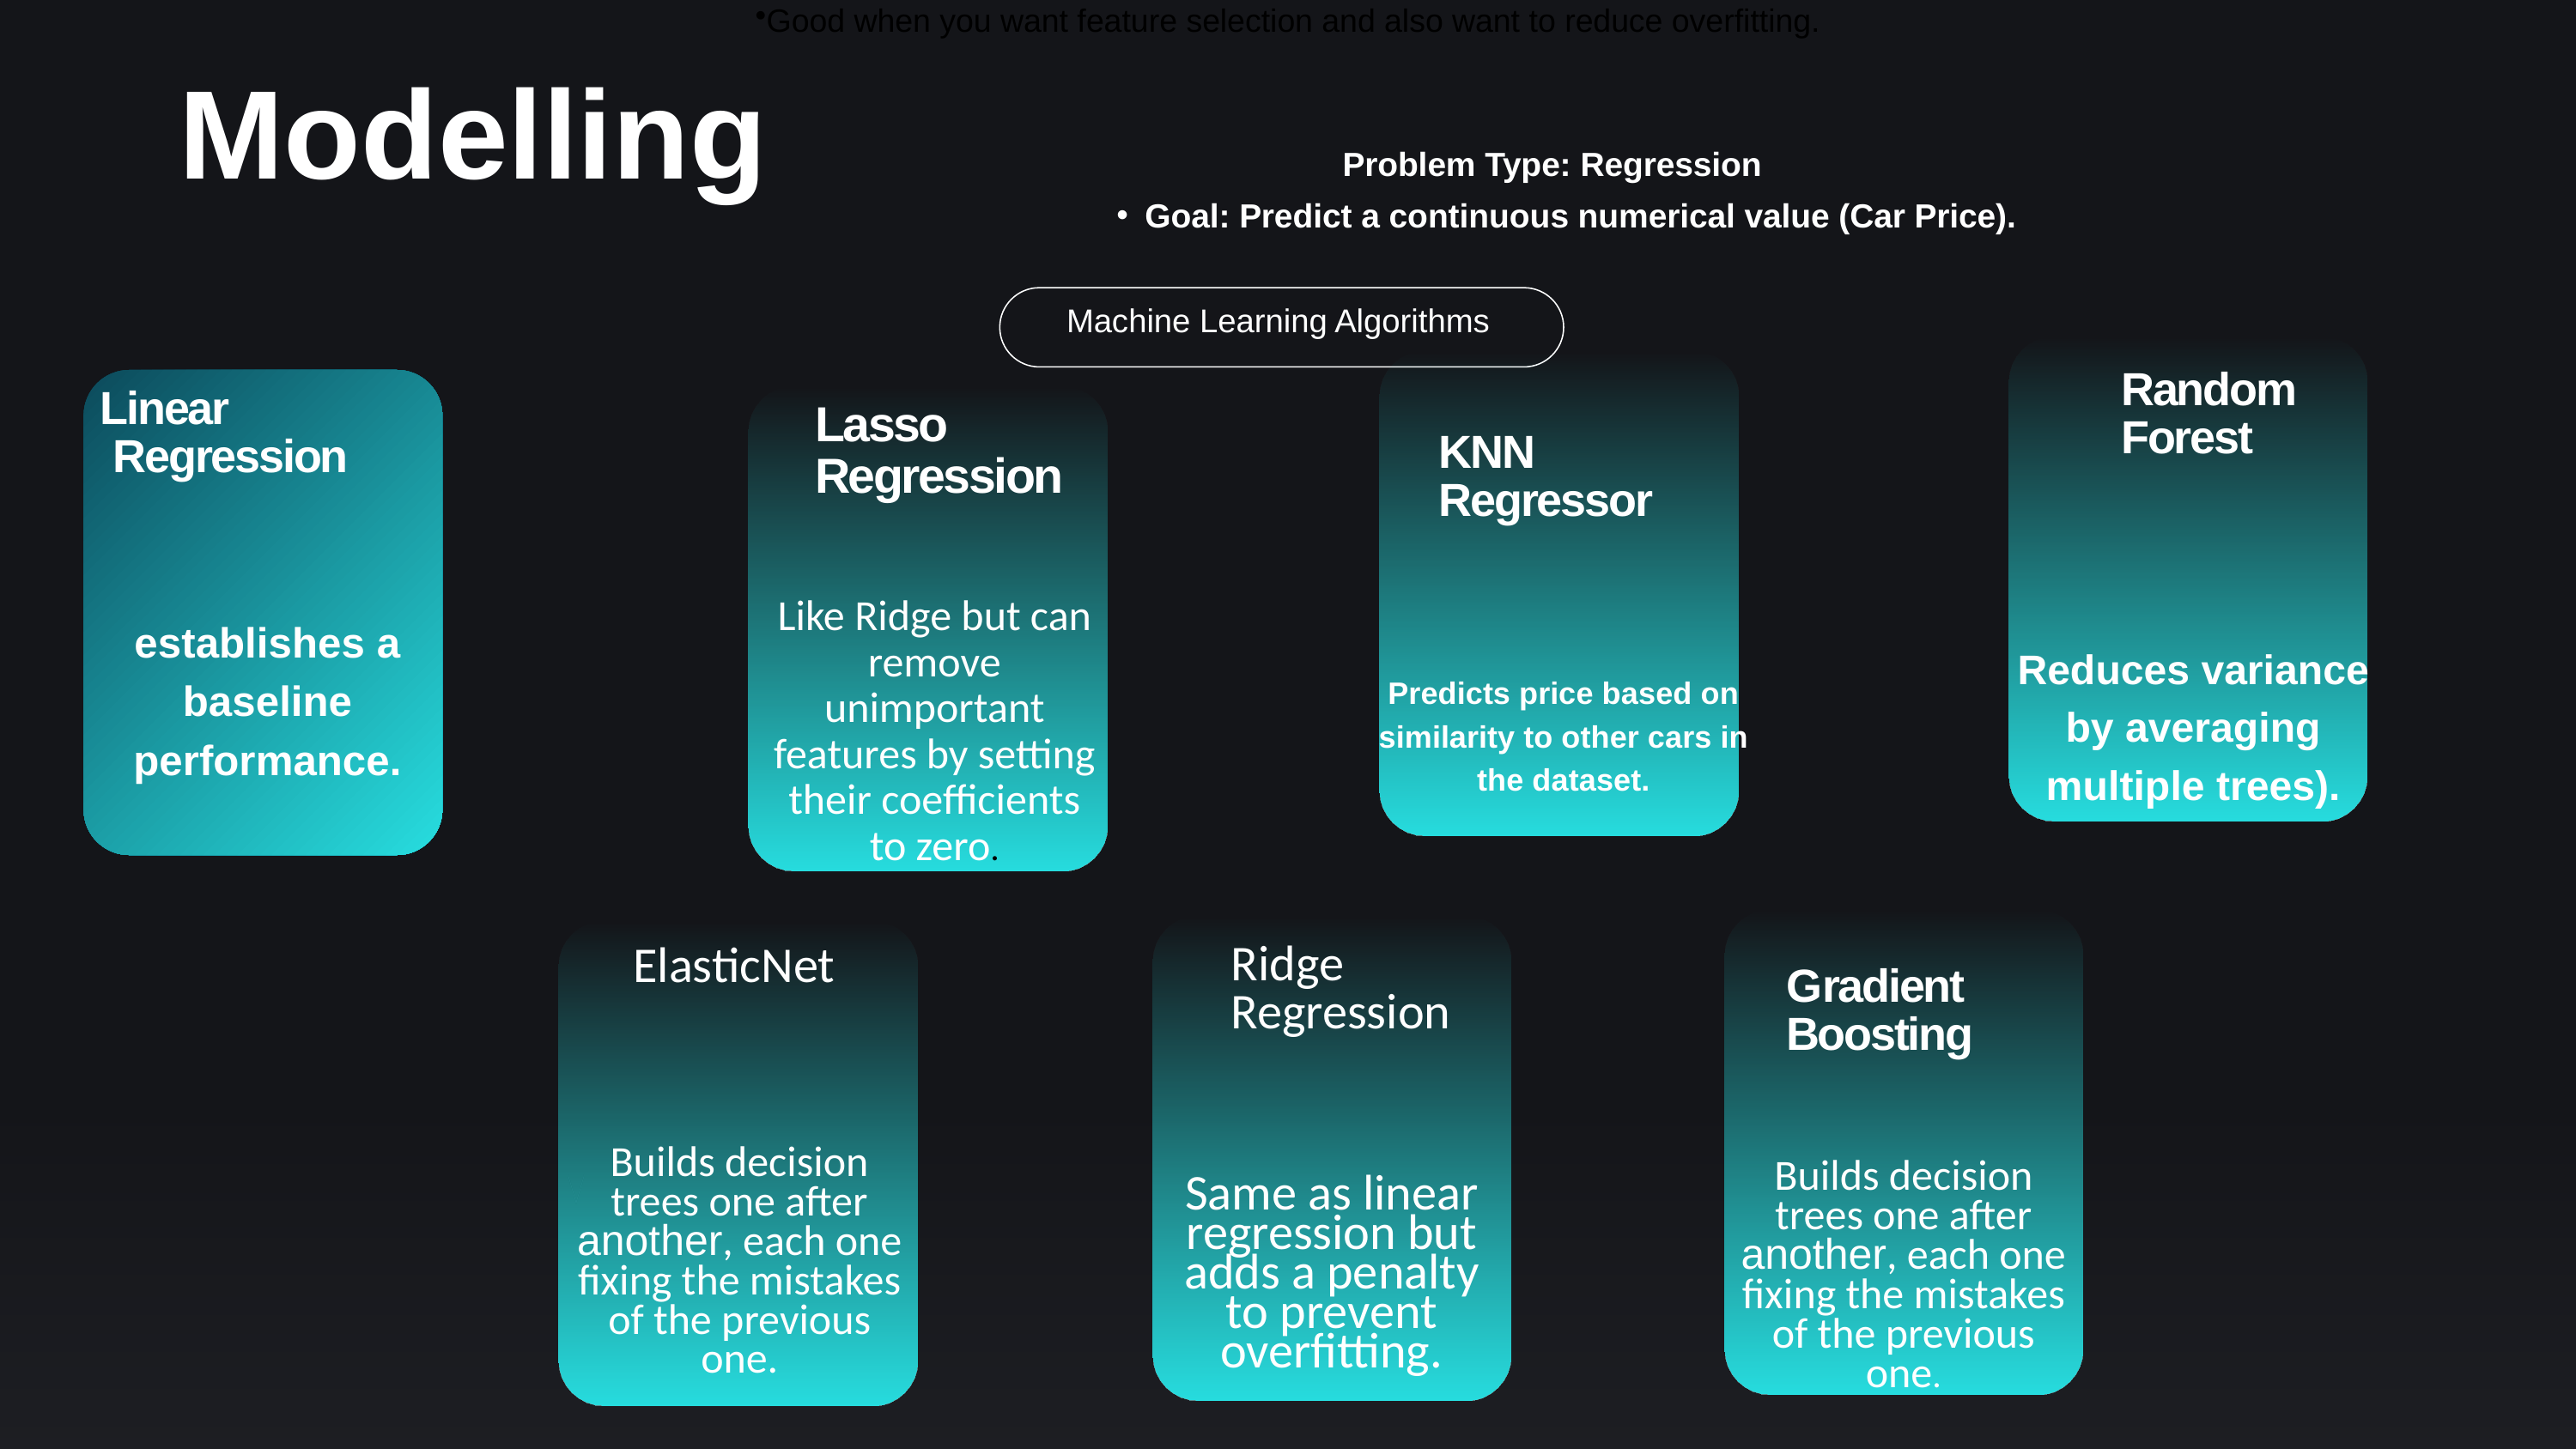

Mix of Ridge and Lasso penalties.
Good when you want feature selection and also want to reduce overfitting.
Modelling
Problem Type: Regression
Goal: Predict a continuous numerical value (Car Price).

Machine Learning Algorithms

Random Forest

Linear
 Regression

Lasso Regression

KNN Regressor

Like Ridge but can remove unimportant features by setting their coefficients to zero.
establishes a baseline performance.
Reduces variance by averaging multiple trees).
Predicts price based on similarity to other cars in the dataset.

Ridge Regression
ElasticNet
Gradient Boosting

Builds decision trees one after another, each one fixing the mistakes of the previous one.
Builds decision trees one after another, each one fixing the mistakes of the previous one.

Same as linear regression but adds a penalty to prevent overfitting.